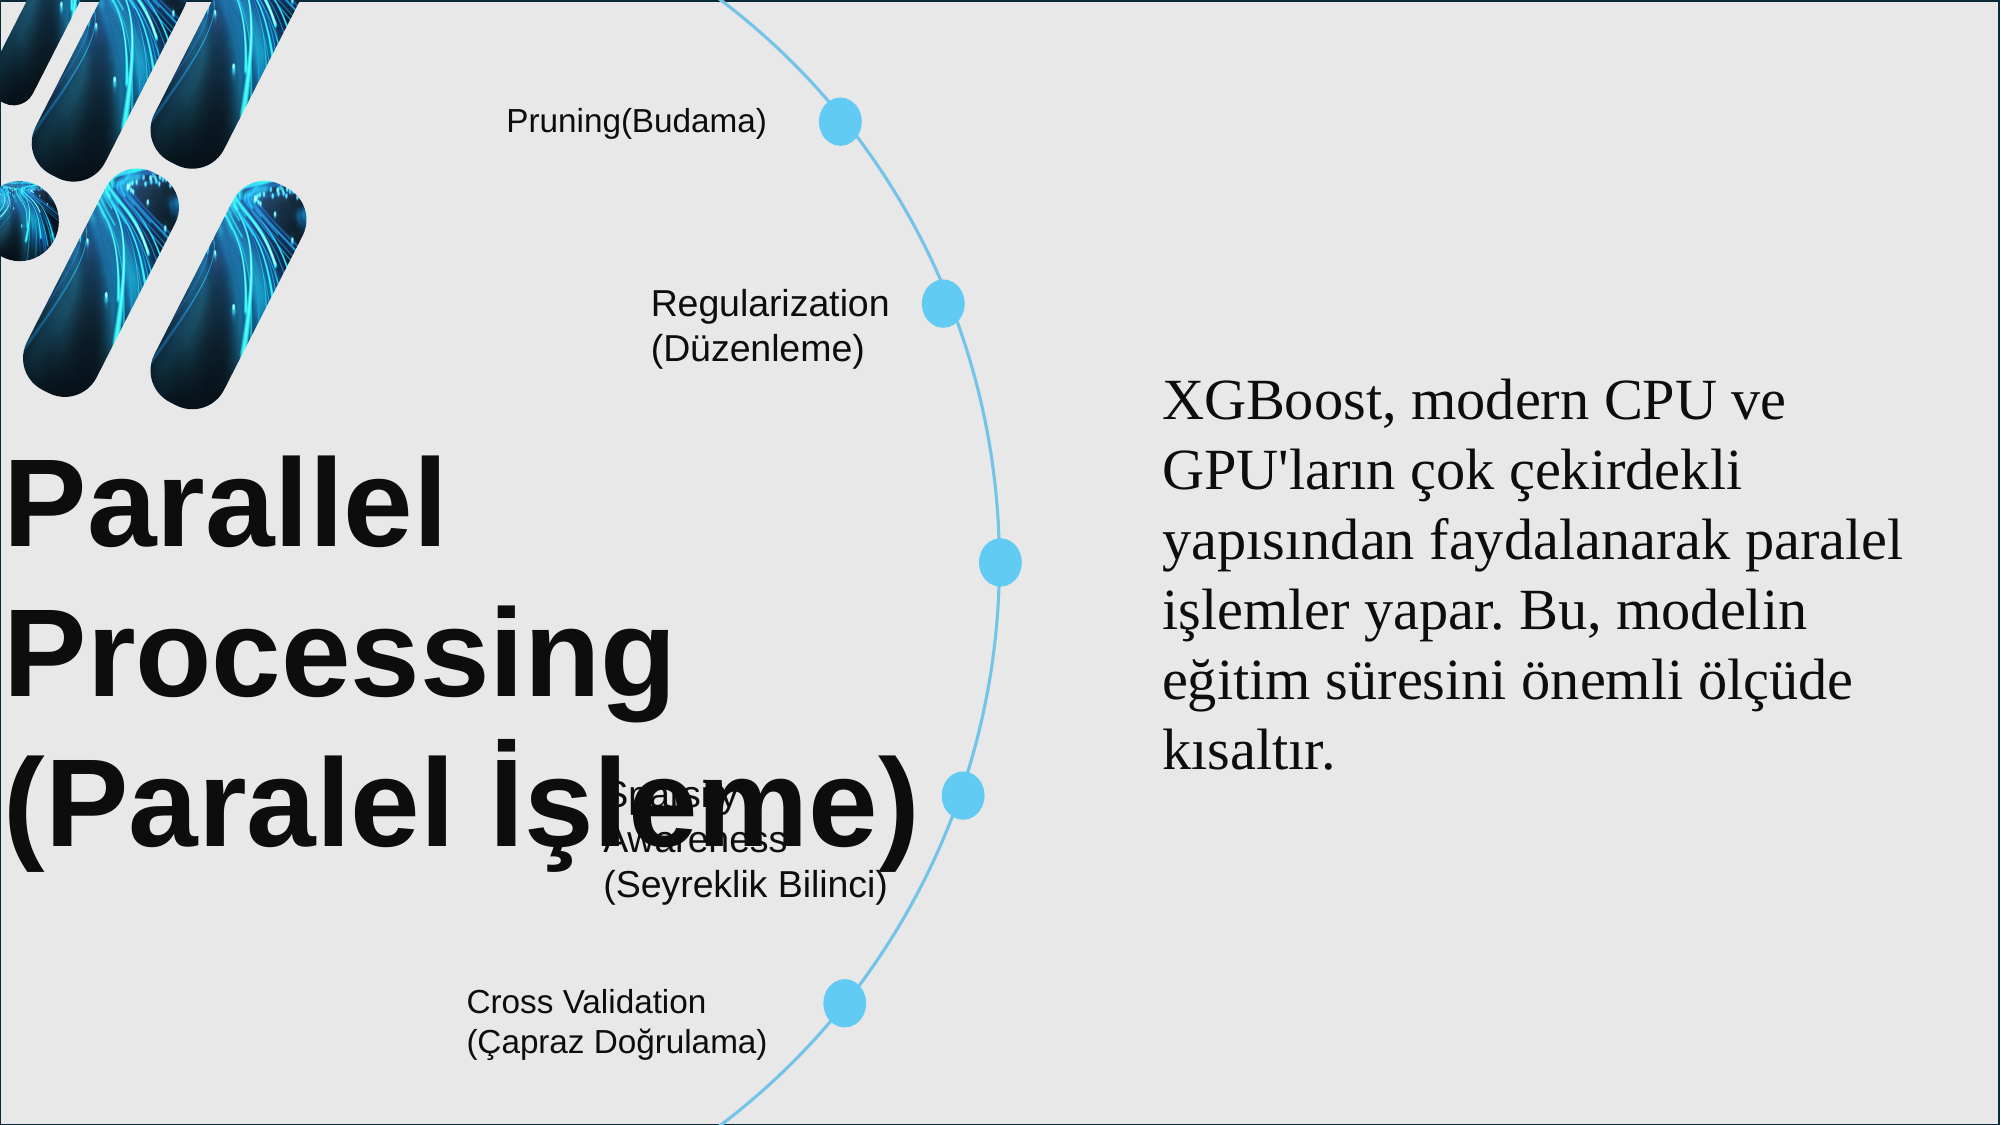

Hız ve Verimlilik

Pruning(Budama)

Regularization (Düzenleme)

XGBoost, modern CPU ve GPU'ların çok çekirdekli yapısından faydalanarak paralel işlemler yapar. Bu, modelin eğitim süresini önemli ölçüde kısaltır.
Parallel Processing (Paralel İşleme)

Sparsity Awareness (Seyreklik Bilinci)

Cross Validation (Çapraz Doğrulama)

Early Stopping (Erken Durdurma)